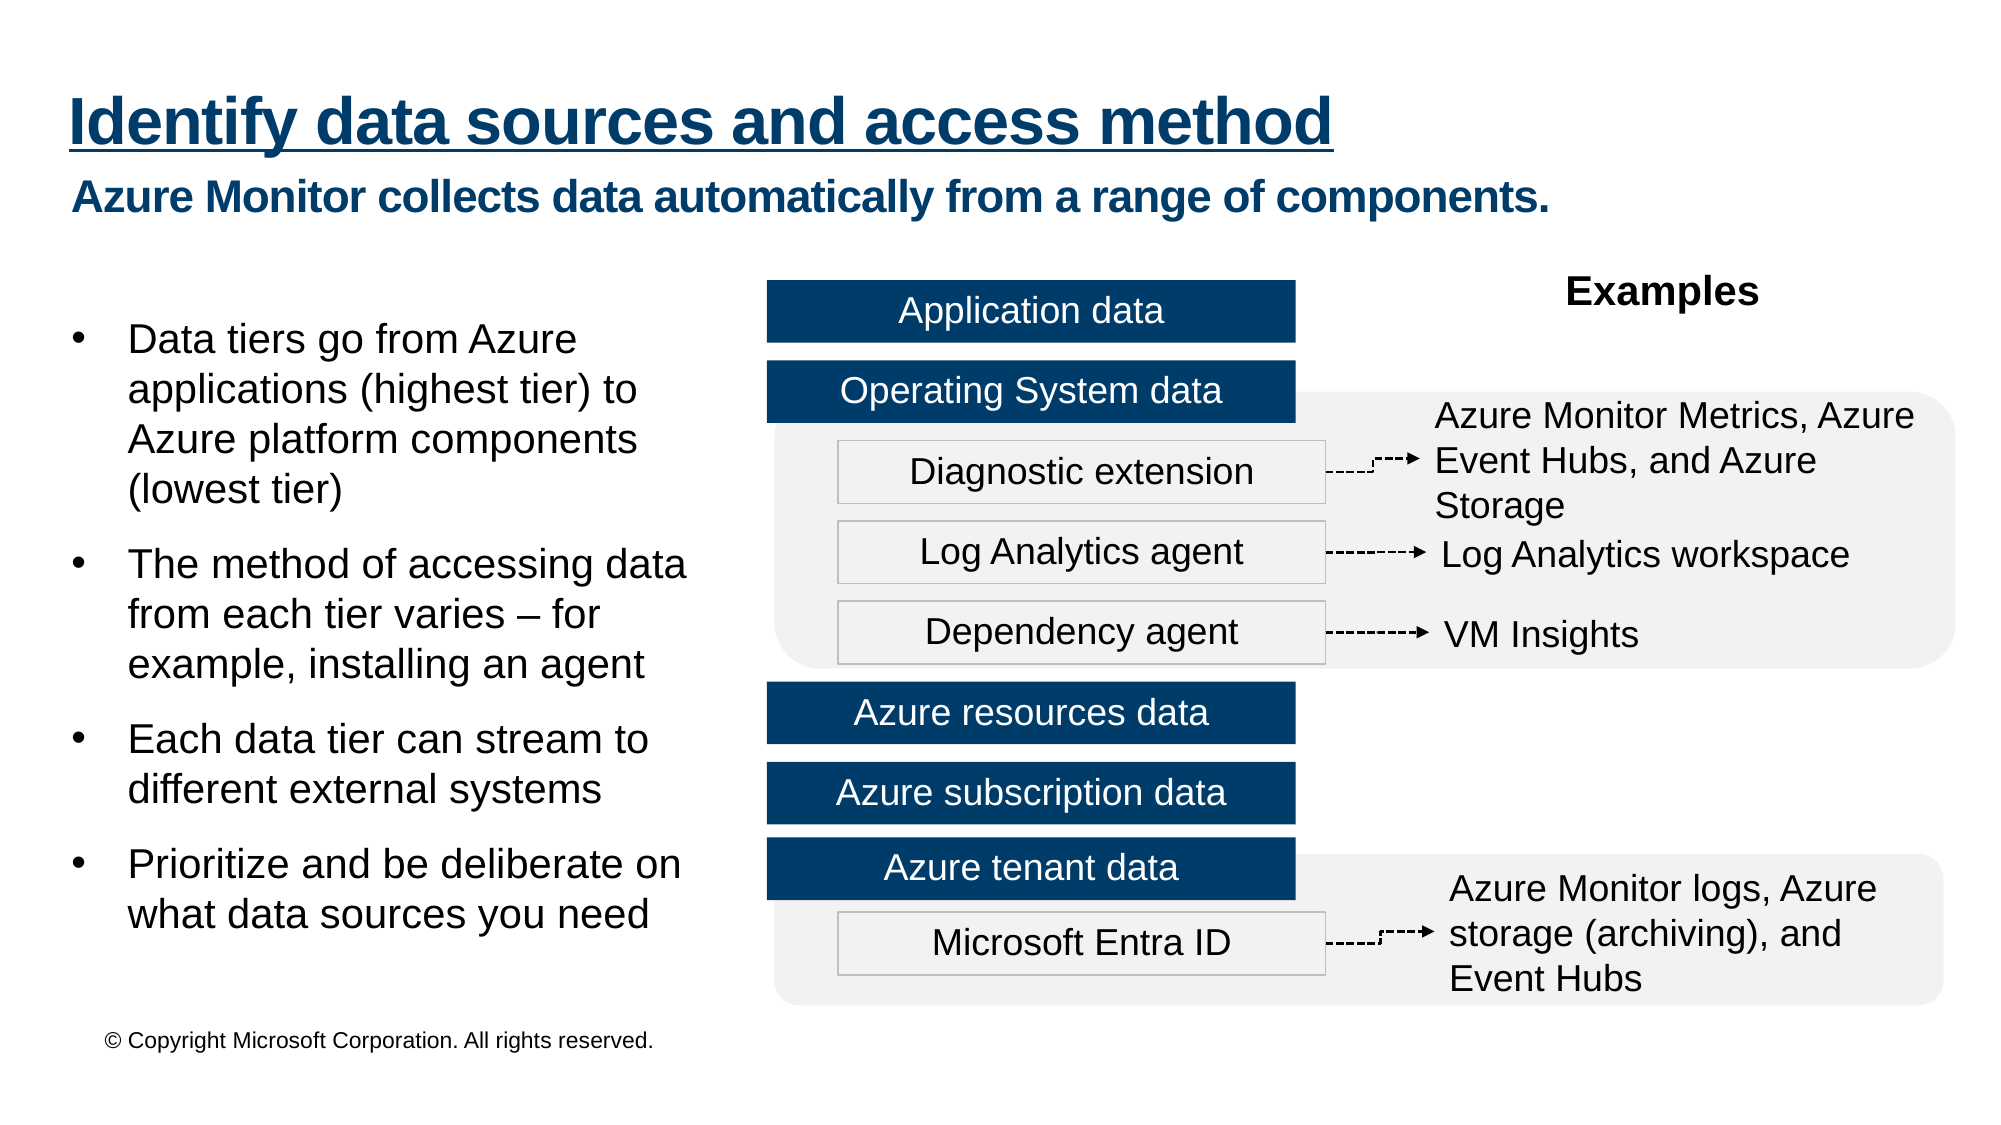

# Identify data sources and access method
Azure Monitor collects data automatically from a range of components.
Examples
Application data
Operating System data
Azure Monitor Metrics, Azure Event Hubs, and Azure Storage
Diagnostic extension
Log Analytics agent
Log Analytics workspace
Dependency agent
VM Insights
Azure resources data
Azure subscription data
Azure tenant data
Azure Monitor logs, Azure storage (archiving), and Event Hubs
Microsoft Entra ID
Data tiers go from Azure applications (highest tier) to Azure platform components (lowest tier)
The method of accessing data from each tier varies – for example, installing an agent
Each data tier can stream to different external systems
Prioritize and be deliberate on what data sources you need